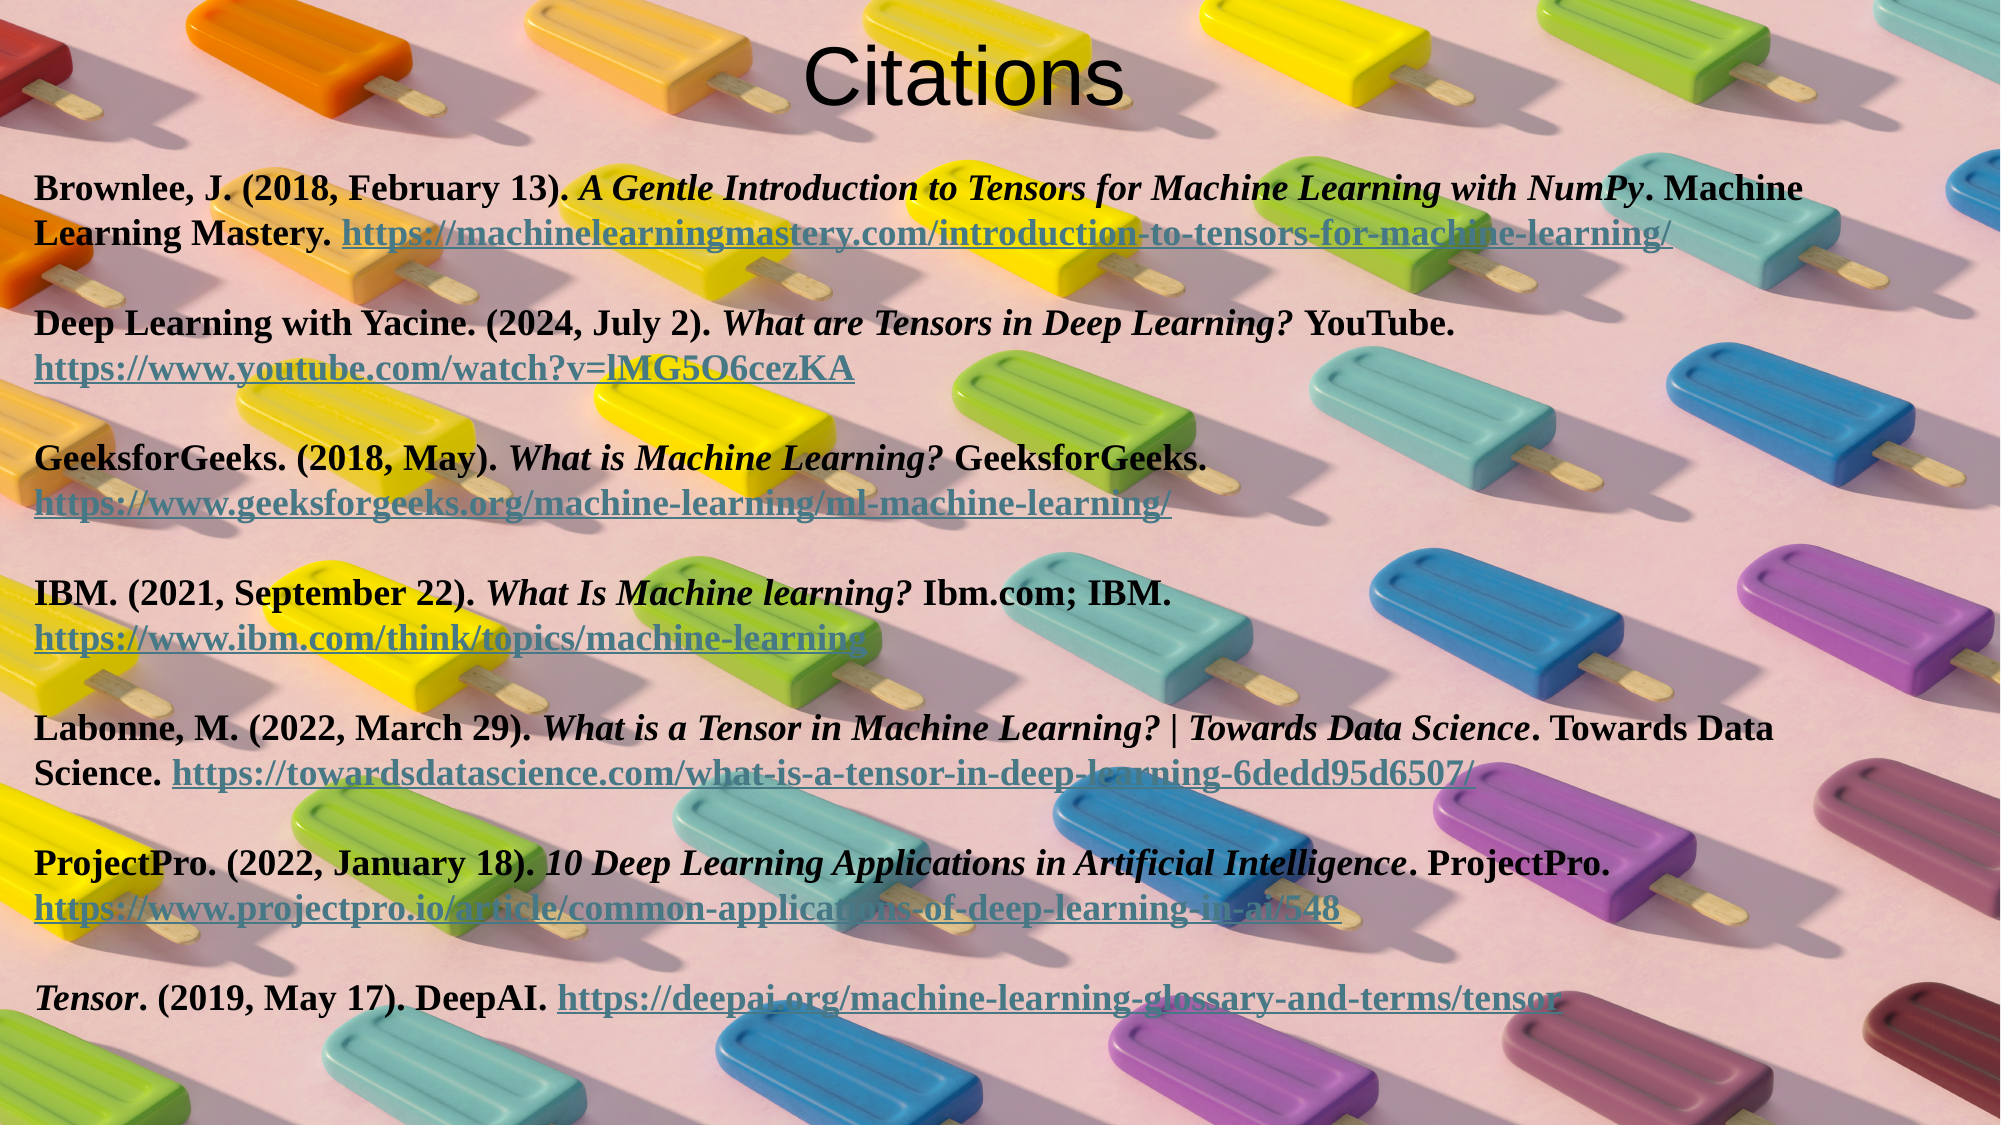

# Citations
Brownlee, J. (2018, February 13). A Gentle Introduction to Tensors for Machine Learning with NumPy. Machine Learning Mastery. https://machinelearningmastery.com/introduction-to-tensors-for-machine-learning/

Deep Learning with Yacine. (2024, July 2). What are Tensors in Deep Learning? YouTube. https://www.youtube.com/watch?v=lMG5O6cezKA

GeeksforGeeks. (2018, May). What is Machine Learning? GeeksforGeeks. https://www.geeksforgeeks.org/machine-learning/ml-machine-learning/

IBM. (2021, September 22). What Is Machine learning? Ibm.com; IBM. https://www.ibm.com/think/topics/machine-learning

Labonne, M. (2022, March 29). What is a Tensor in Machine Learning? | Towards Data Science. Towards Data Science. https://towardsdatascience.com/what-is-a-tensor-in-deep-learning-6dedd95d6507/

ProjectPro. (2022, January 18). 10 Deep Learning Applications in Artificial Intelligence. ProjectPro. https://www.projectpro.io/article/common-applications-of-deep-learning-in-ai/548

Tensor. (2019, May 17). DeepAI. https://deepai.org/machine-learning-glossary-and-terms/tensor